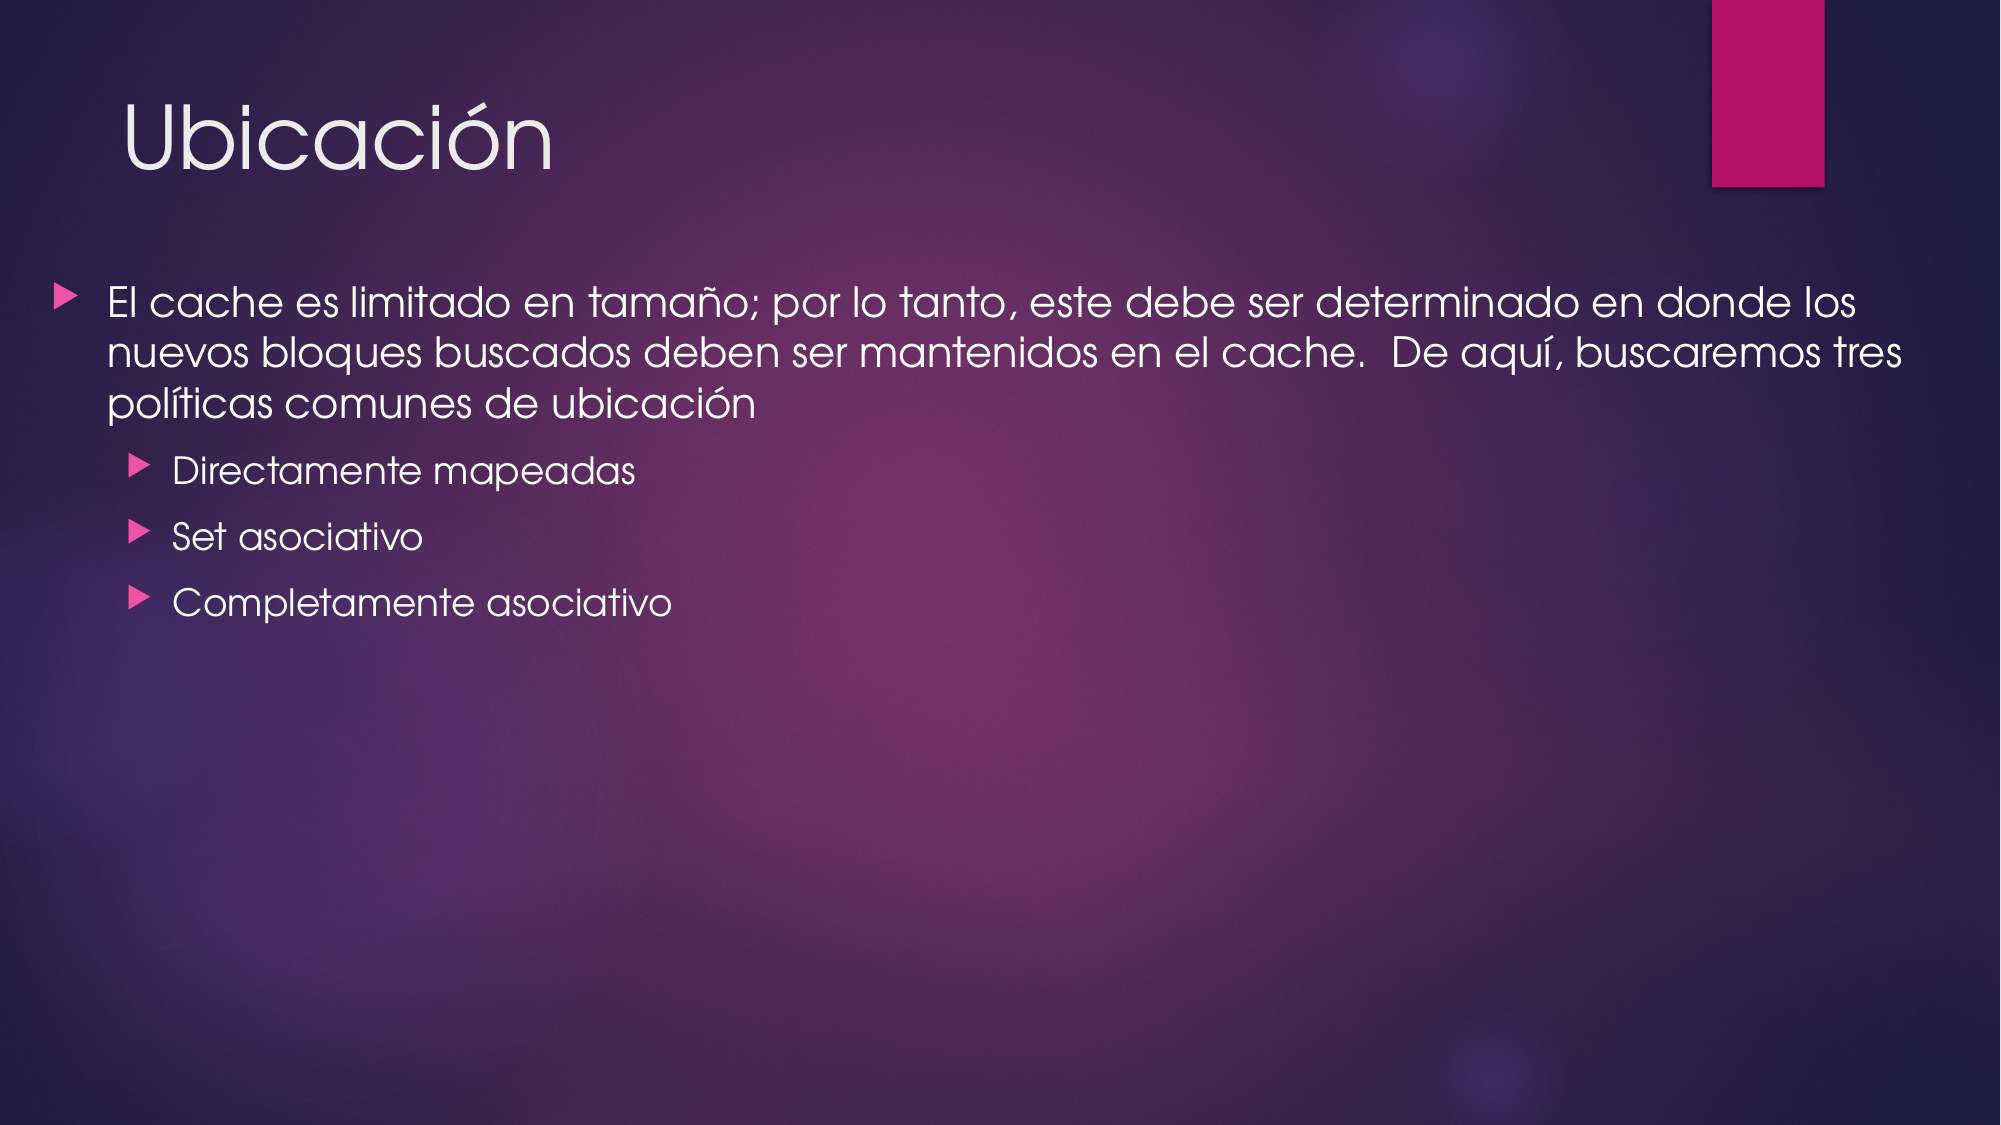

# Ubicación
El cache es limitado en tamaño; por lo tanto, este debe ser determinado en donde los nuevos bloques buscados deben ser mantenidos en el cache.  De aquí, buscaremos tres políticas comunes de ubicación
Directamente mapeadas
Set asociativo
Completamente asociativo